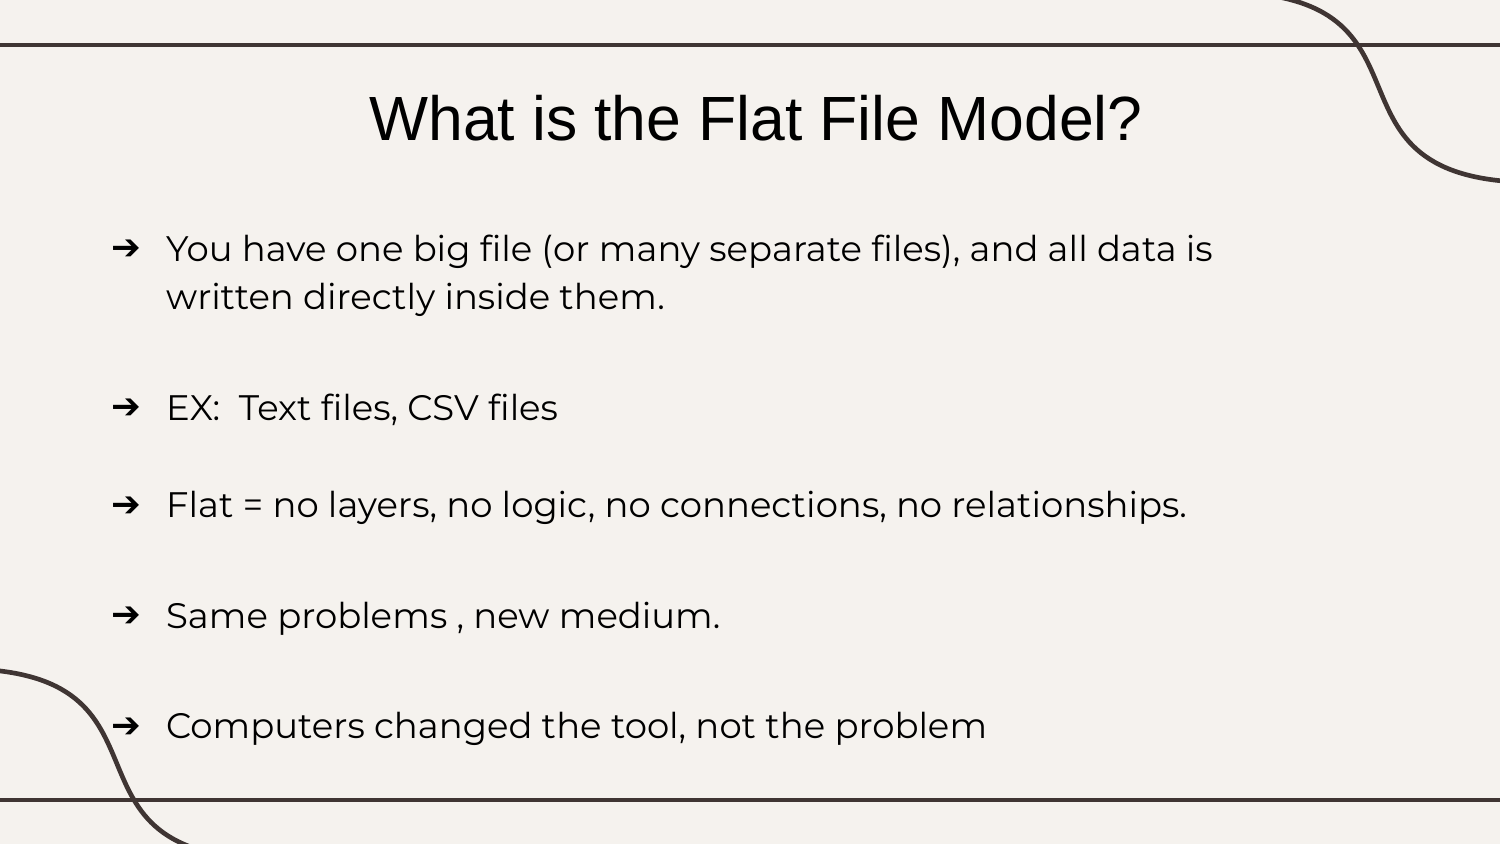

# What is the Flat File Model?
You have one big file (or many separate files), and all data is written directly inside them.

EX:  Text files, CSV files
Flat = no layers, no logic, no connections, no relationships.

Same problems , new medium.

Computers changed the tool, not the problem